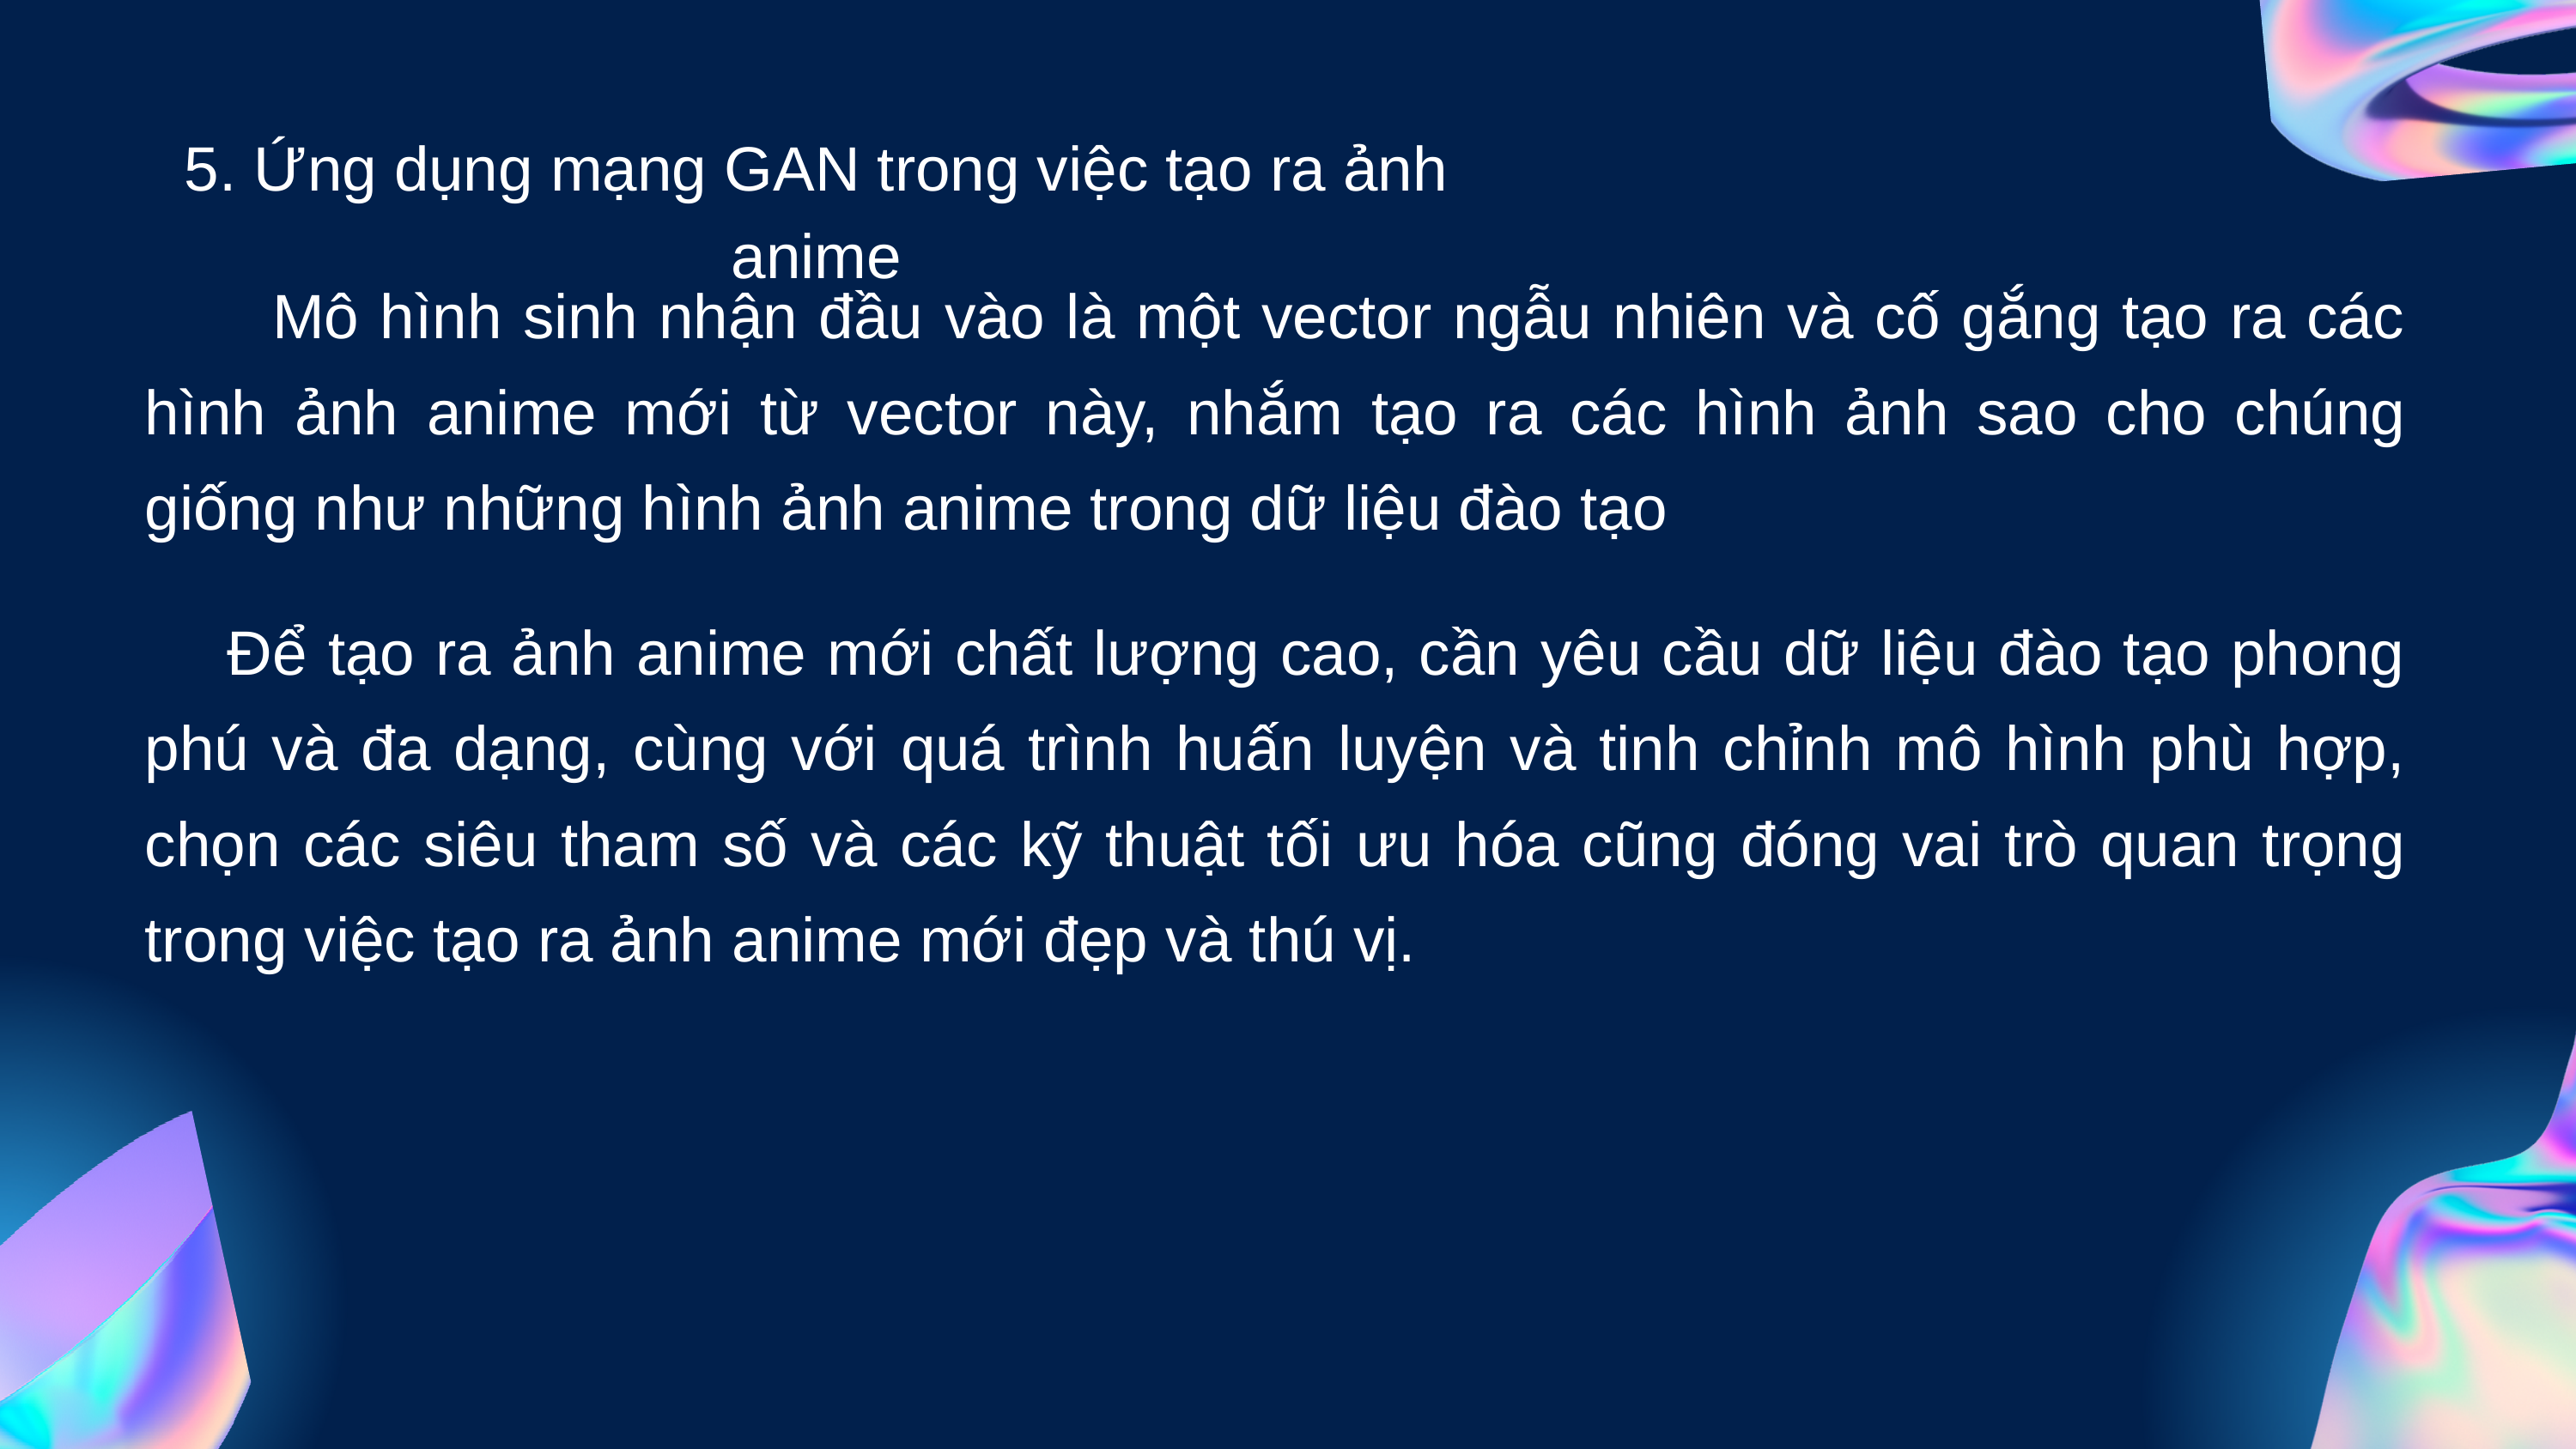

5. Ứng dụng mạng GAN trong việc tạo ra ảnh anime
      Mô hình sinh nhận đầu vào là một vector ngẫu nhiên và cố gắng tạo ra các hình ảnh anime mới từ vector này, nhắm tạo ra các hình ảnh sao cho chúng giống như những hình ảnh anime trong dữ liệu đào tạo
    Để tạo ra ảnh anime mới chất lượng cao, cần yêu cầu dữ liệu đào tạo phong phú và đa dạng, cùng với quá trình huấn luyện và tinh chỉnh mô hình phù hợp, chọn các siêu tham số và các kỹ thuật tối ưu hóa cũng đóng vai trò quan trọng trong việc tạo ra ảnh anime mới đẹp và thú vị.